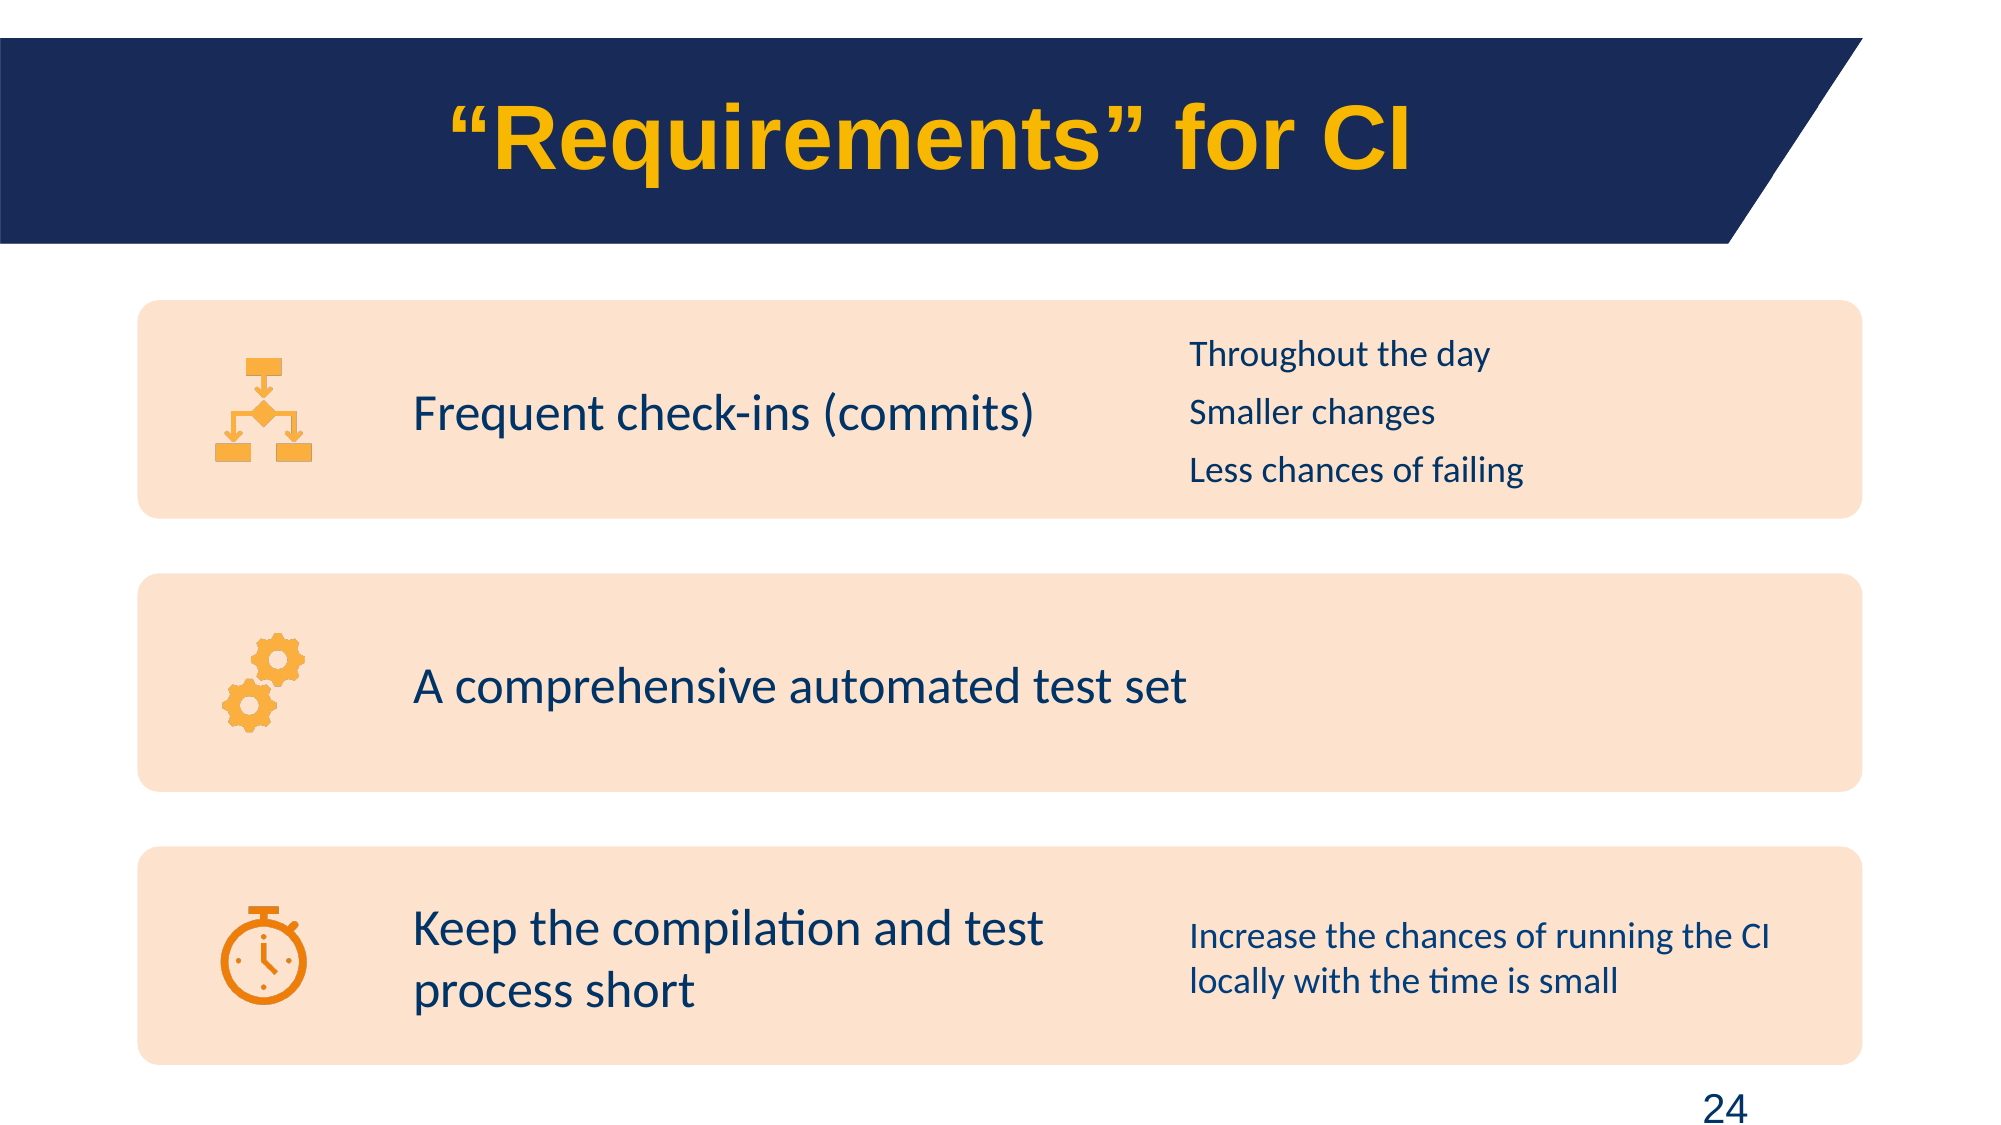

# “Requirements” for CI
Frequent check-ins (commits)
Throughout the day
Smaller changes
Less chances of failing
A comprehensive automated test set
Keep the compilation and test process short
Increase the chances of running the CI locally with the time is small
24